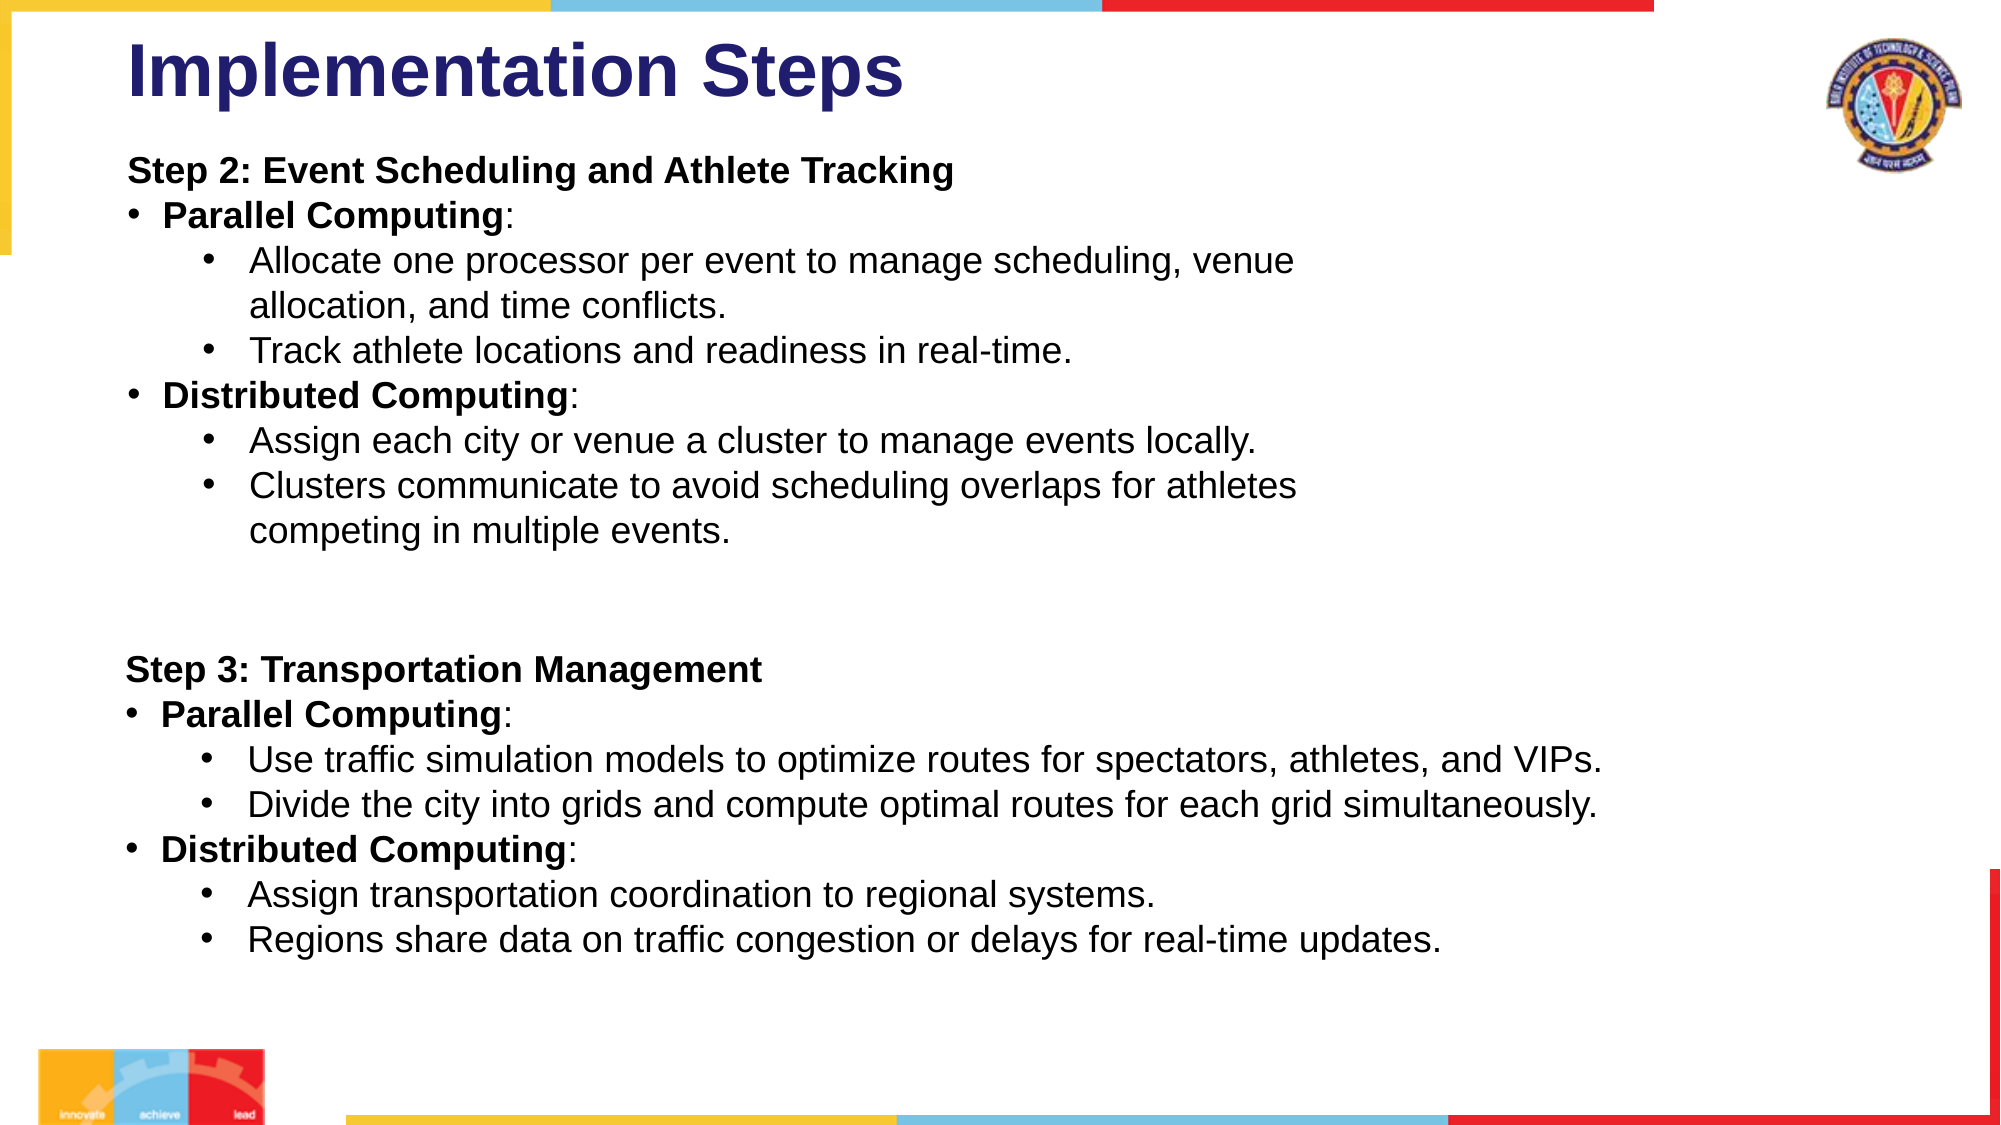

# Implementation Steps
Step 2: Event Scheduling and Athlete Tracking
Parallel Computing:
Allocate one processor per event to manage scheduling, venue allocation, and time conflicts.
Track athlete locations and readiness in real-time.
Distributed Computing:
Assign each city or venue a cluster to manage events locally.
Clusters communicate to avoid scheduling overlaps for athletes competing in multiple events.
Step 3: Transportation Management
Parallel Computing:
Use traffic simulation models to optimize routes for spectators, athletes, and VIPs.
Divide the city into grids and compute optimal routes for each grid simultaneously.
Distributed Computing:
Assign transportation coordination to regional systems.
Regions share data on traffic congestion or delays for real-time updates.